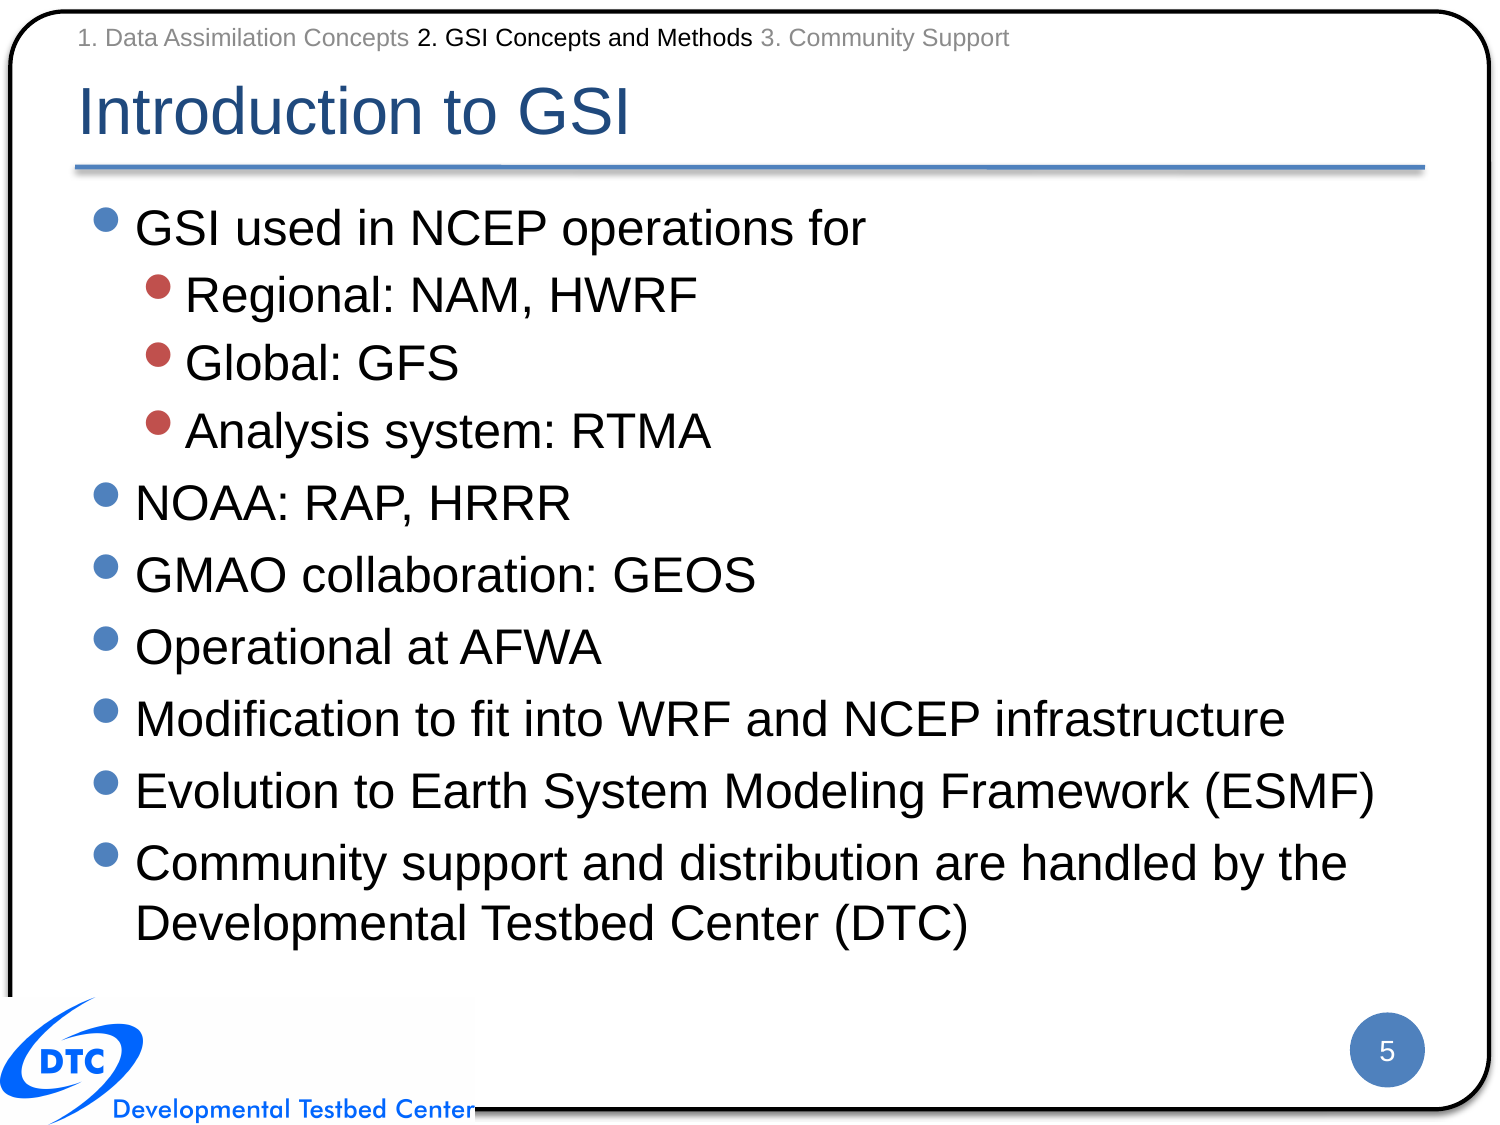

1. Data Assimilation Concepts 2. GSI Concepts and Methods 3. Community Support
# Introduction to GSI
GSI used in NCEP operations for
Regional: NAM, HWRF
Global: GFS
Analysis system: RTMA
NOAA: RAP, HRRR
GMAO collaboration: GEOS
Operational at AFWA
Modification to fit into WRF and NCEP infrastructure
Evolution to Earth System Modeling Framework (ESMF)
Community support and distribution are handled by the Developmental Testbed Center (DTC)
5